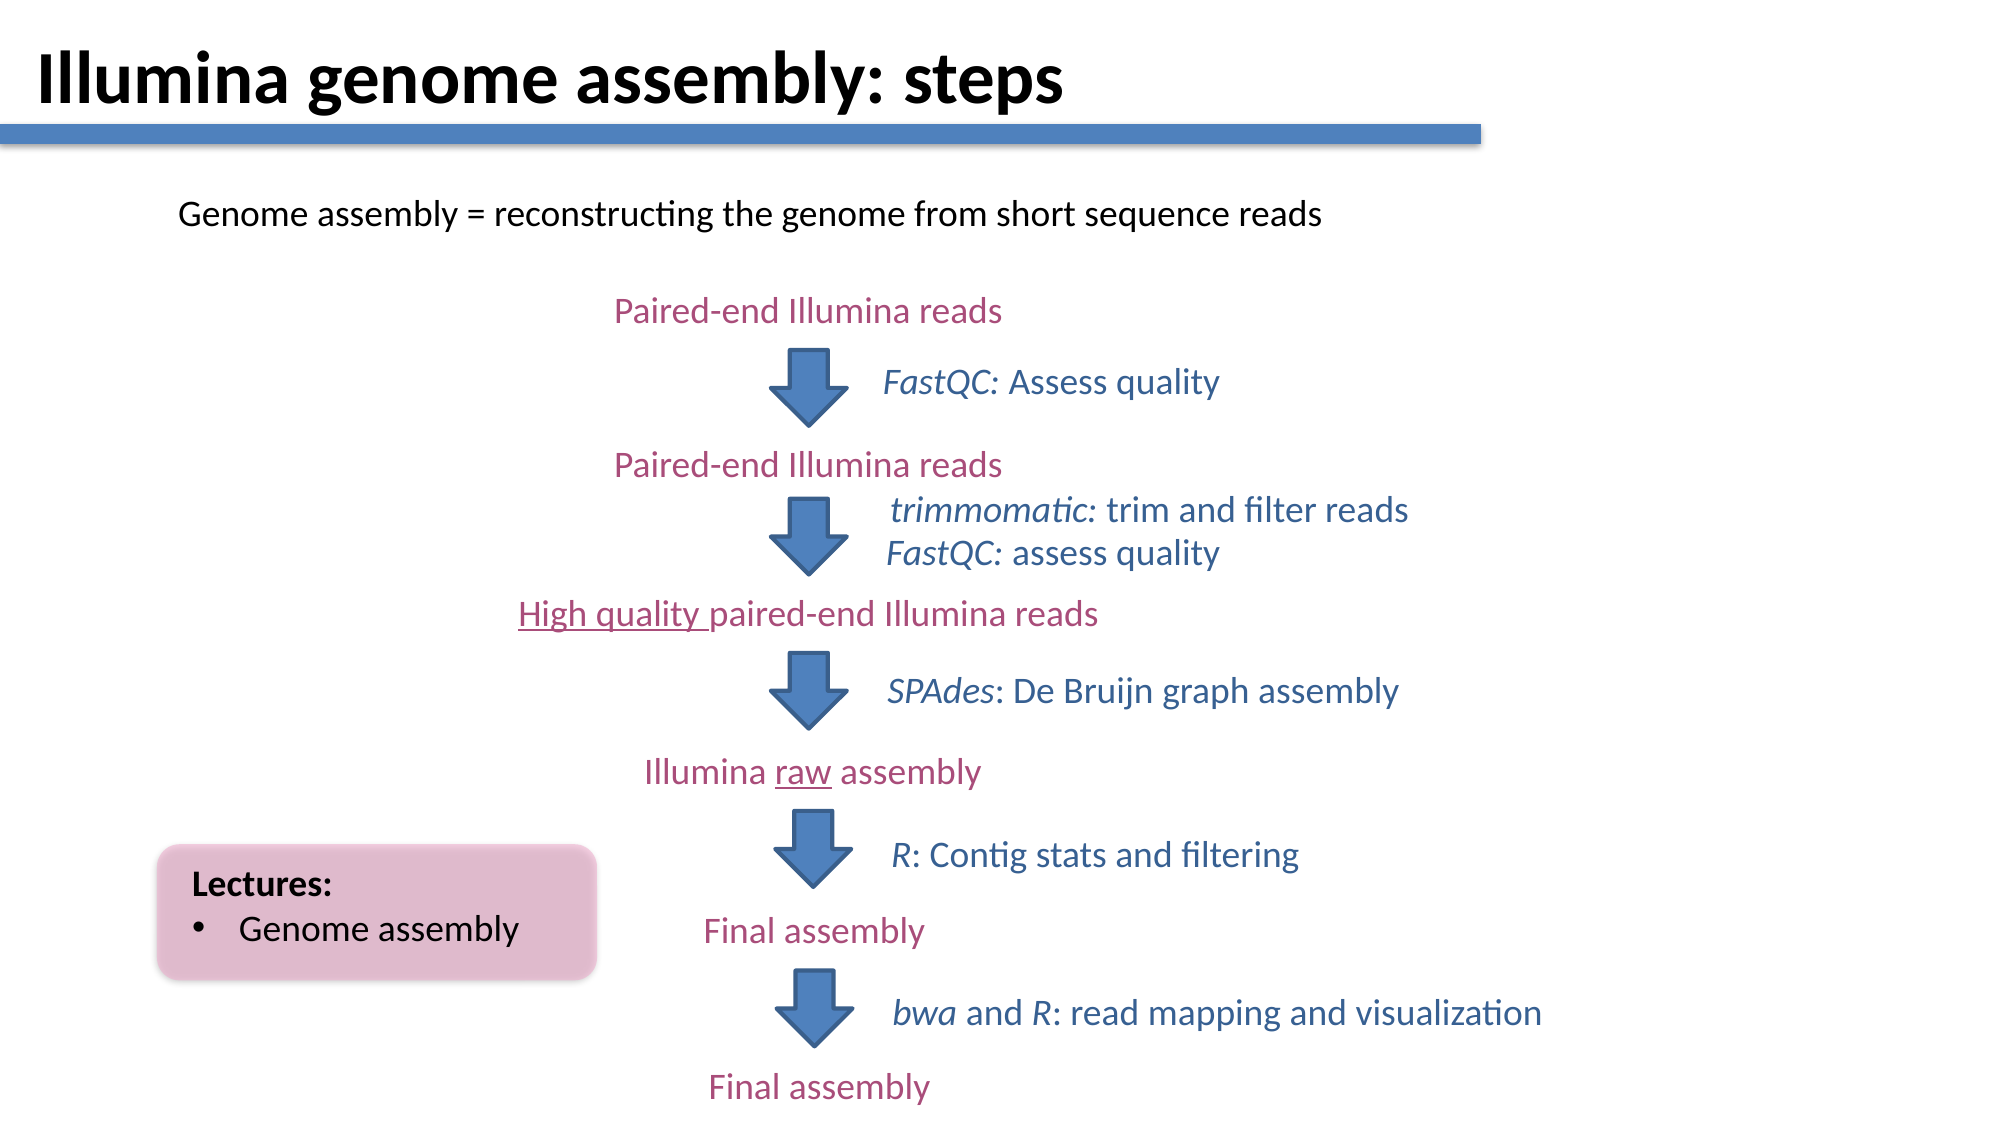

Illumina genome assembly: steps
Genome assembly = reconstructing the genome from short sequence reads
Paired-end Illumina reads

FastQC: Assess quality
Paired-end Illumina reads
trimmomatic: trim and filter reads

FastQC: assess quality
High quality paired-end Illumina reads

SPAdes: De Bruijn graph assembly
Illumina raw assembly

R: Contig stats and filtering

Lectures:
Genome assembly
Final assembly

bwa and R: read mapping and visualization
Final assembly